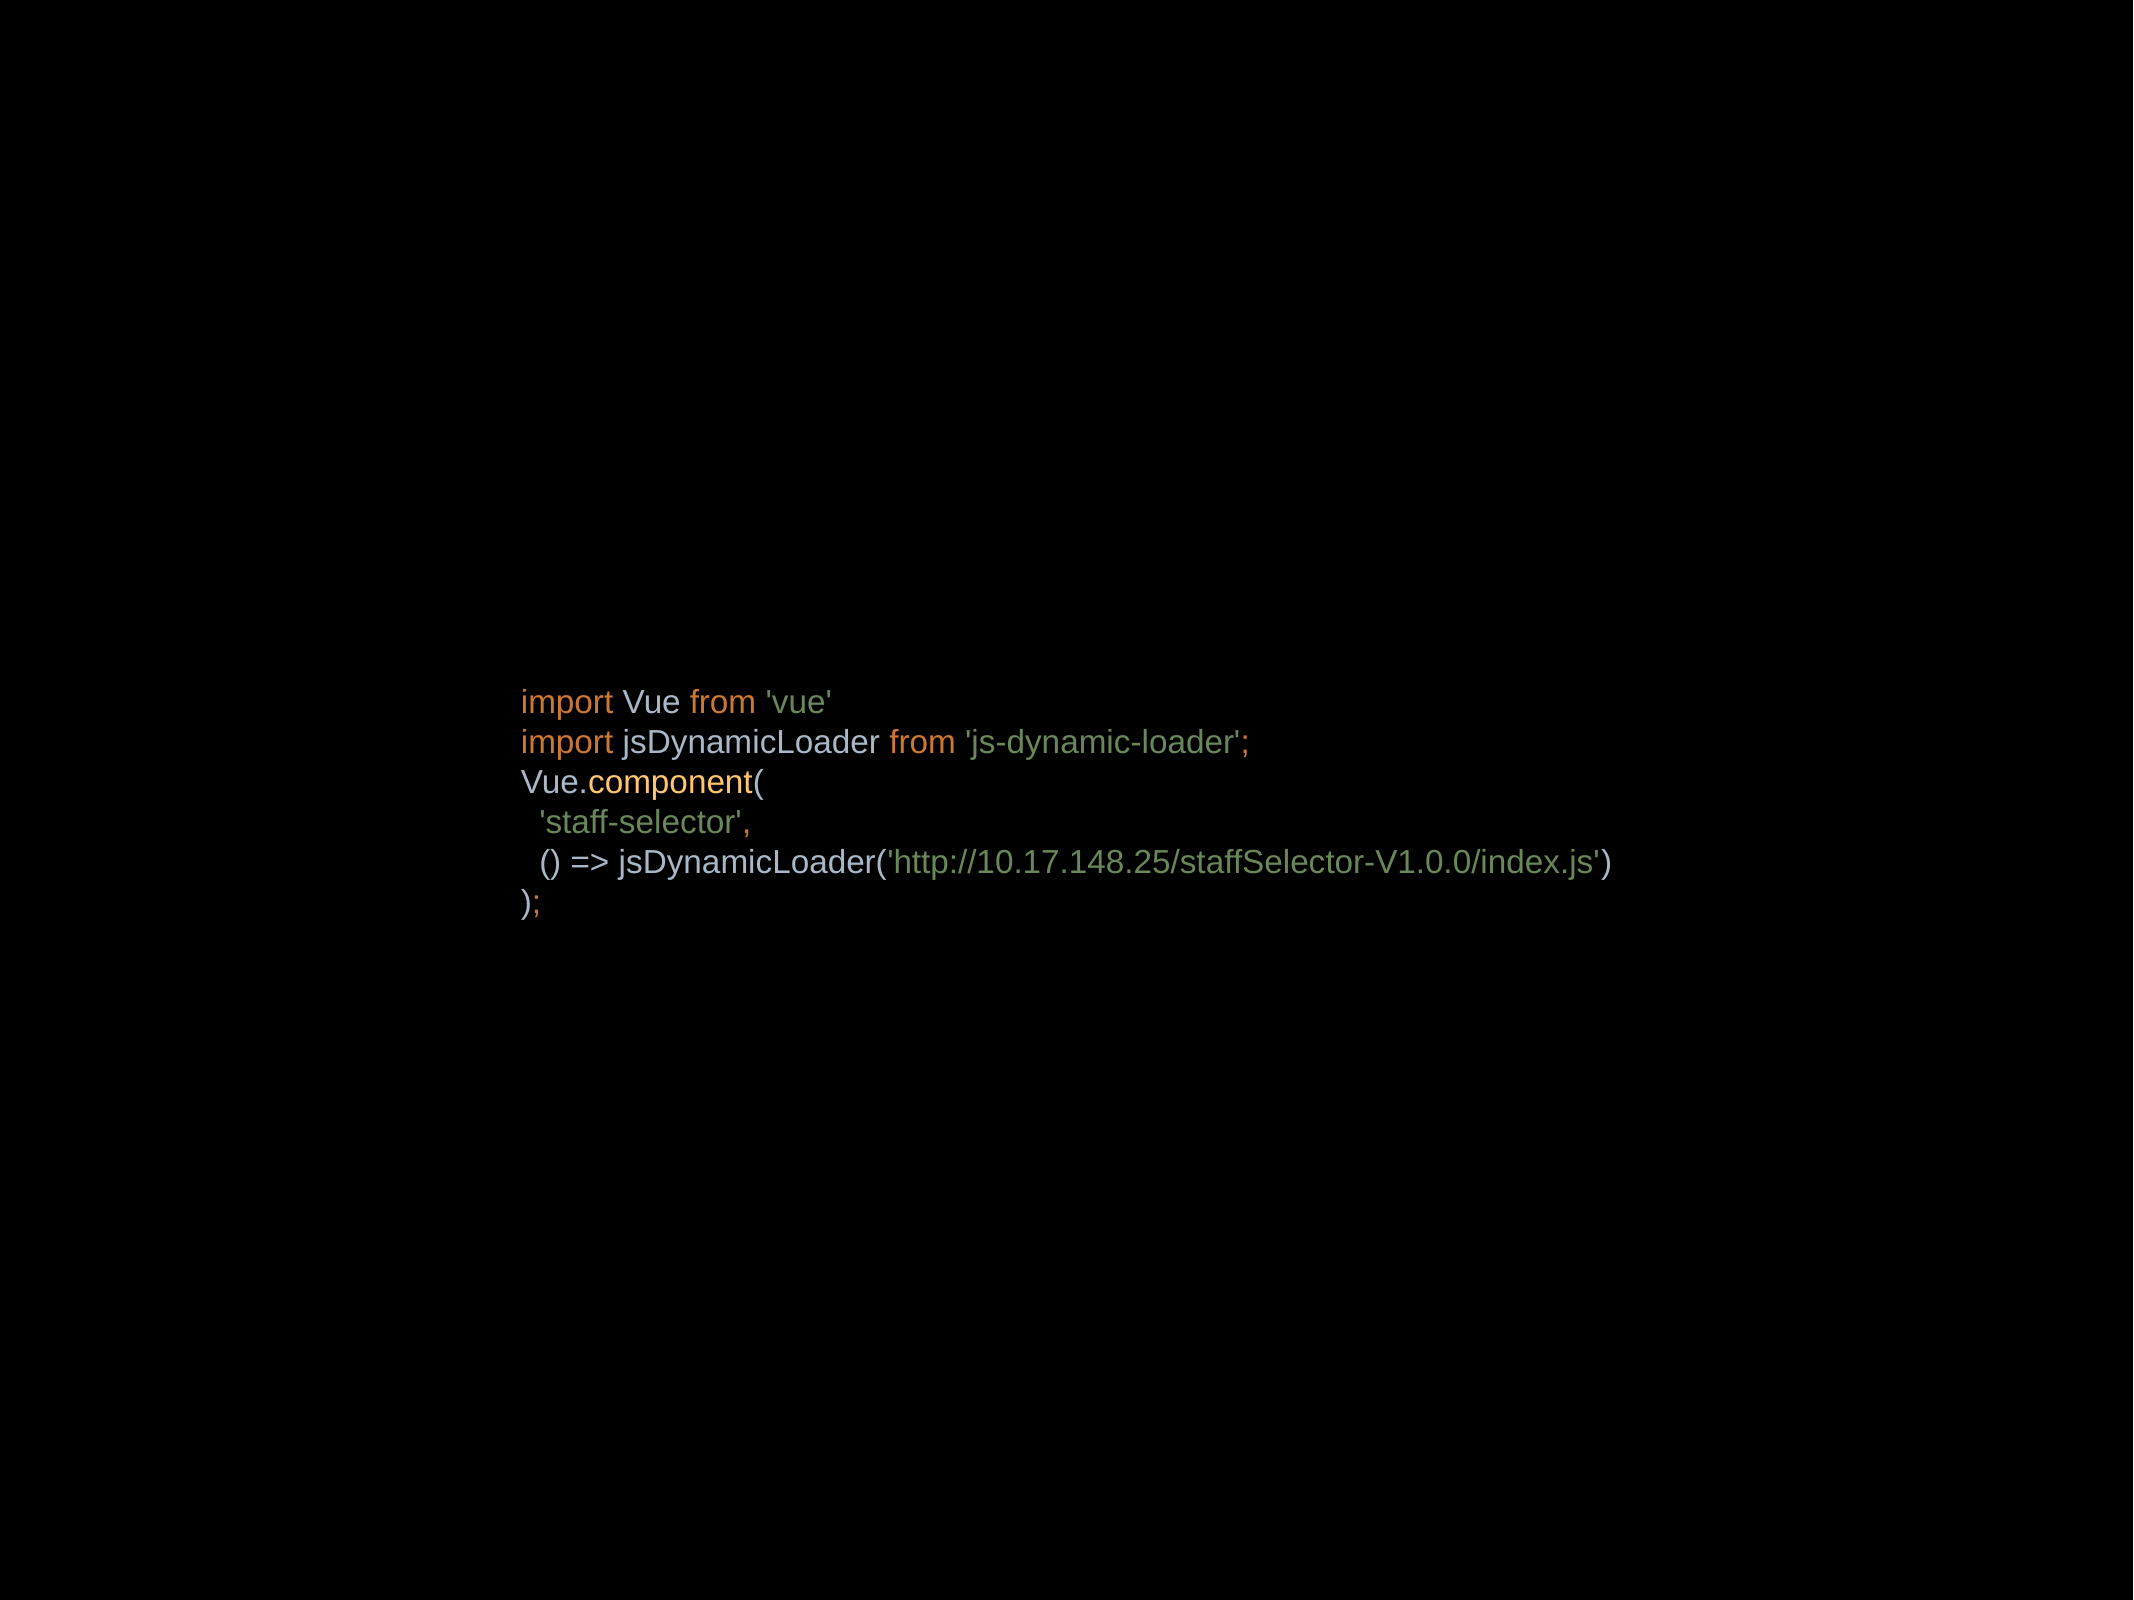

import Vue from 'vue'
import jsDynamicLoader from 'js-dynamic-loader';
Vue.component(
  'staff-selector',
  () => jsDynamicLoader('http://10.17.148.25/staffSelector-V1.0.0/index.js')
);